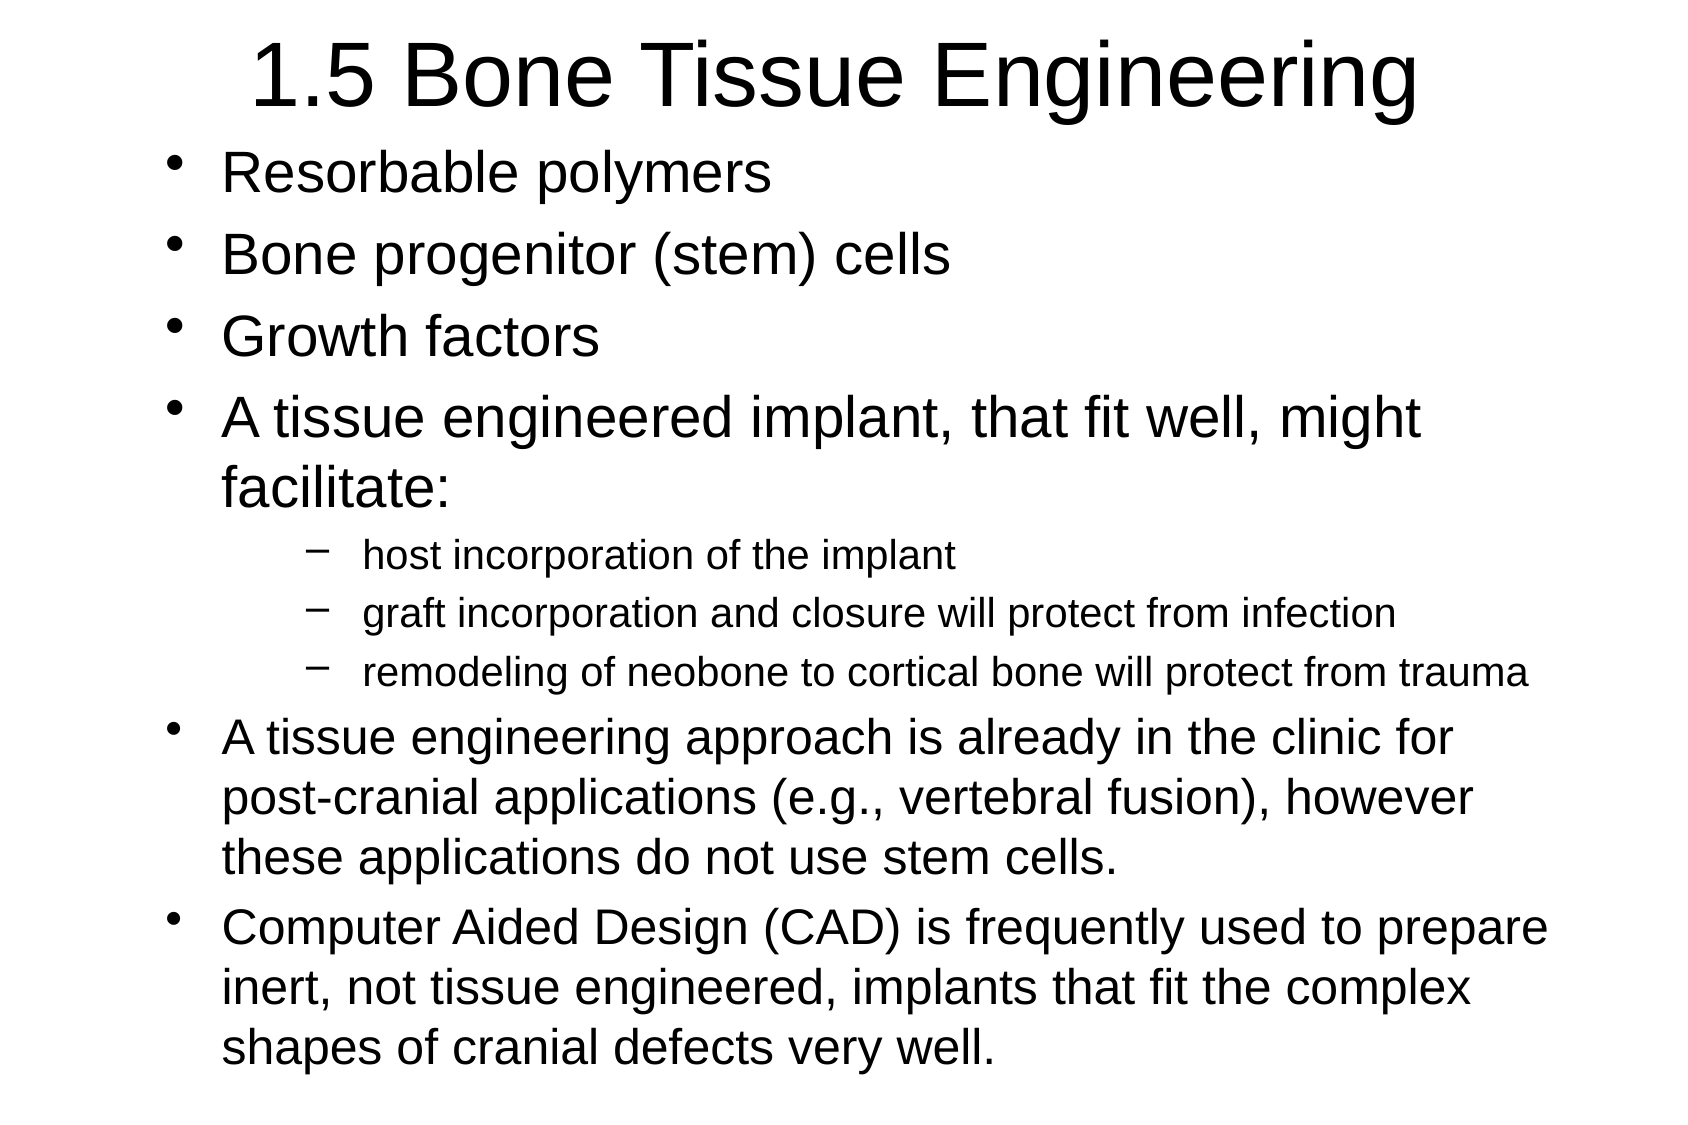

# 1.5 Bone Tissue Engineering
Resorbable polymers
Bone progenitor (stem) cells
Growth factors
A tissue engineered implant, that fit well, might facilitate:
host incorporation of the implant
graft incorporation and closure will protect from infection
remodeling of neobone to cortical bone will protect from trauma
A tissue engineering approach is already in the clinic for post-cranial applications (e.g., vertebral fusion), however these applications do not use stem cells.
Computer Aided Design (CAD) is frequently used to prepare inert, not tissue engineered, implants that fit the complex shapes of cranial defects very well.